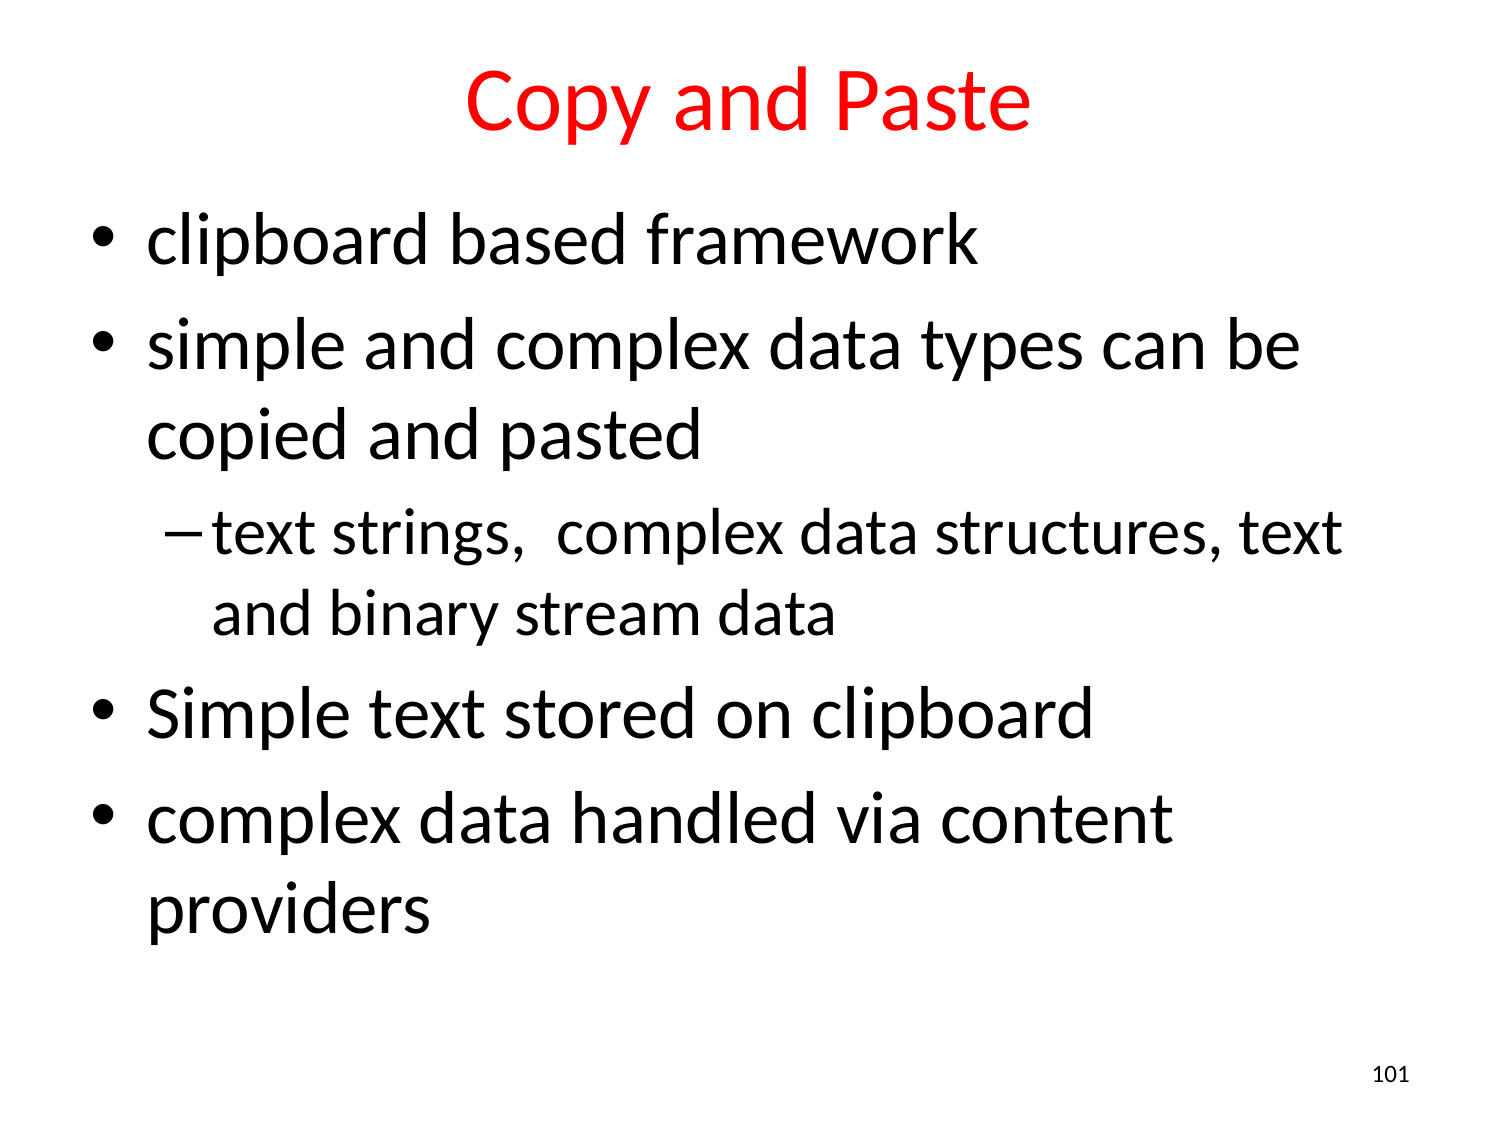

# Copy and Paste
clipboard based framework
simple and complex data types can be copied and pasted
text strings,  complex data structures, text and binary stream data
Simple text stored on clipboard
complex data handled via content providers
101